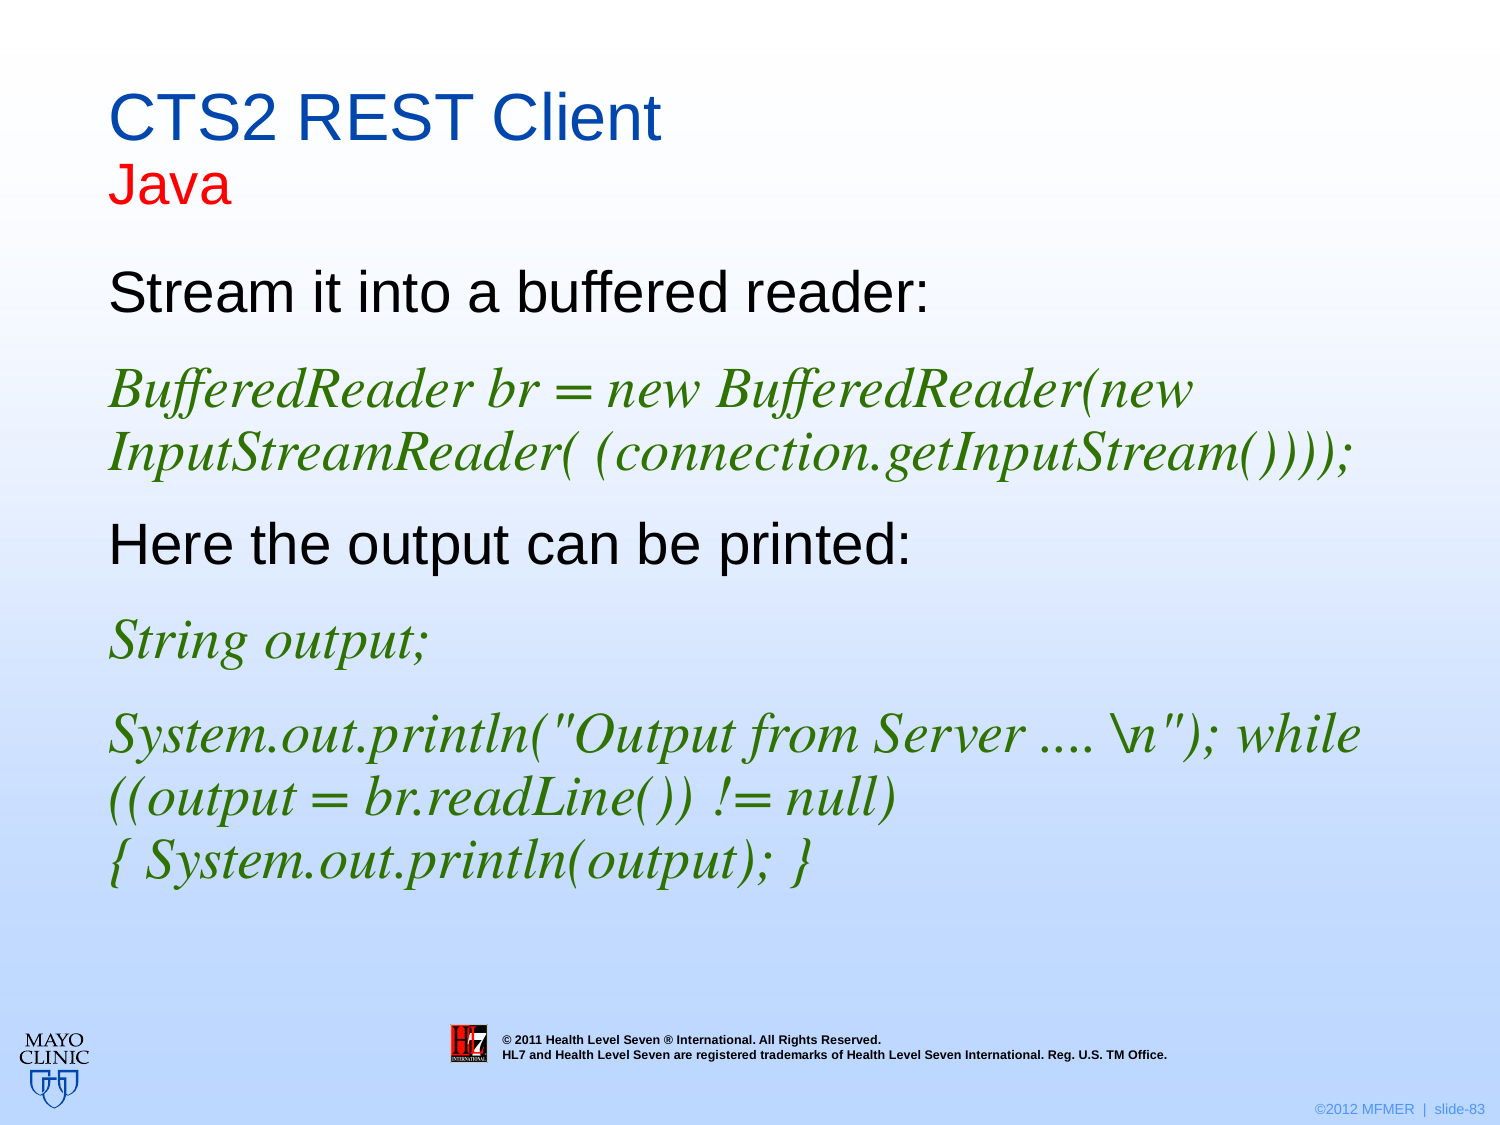

# CTS2 REST Client Java
Stream it into a buffered reader:
BufferedReader br = new BufferedReader(new InputStreamReader( (connection.getInputStream())));
Here the output can be printed:
String output;
System.out.println("Output from Server .... \n"); while ((output = br.readLine()) != null) { System.out.println(output); }